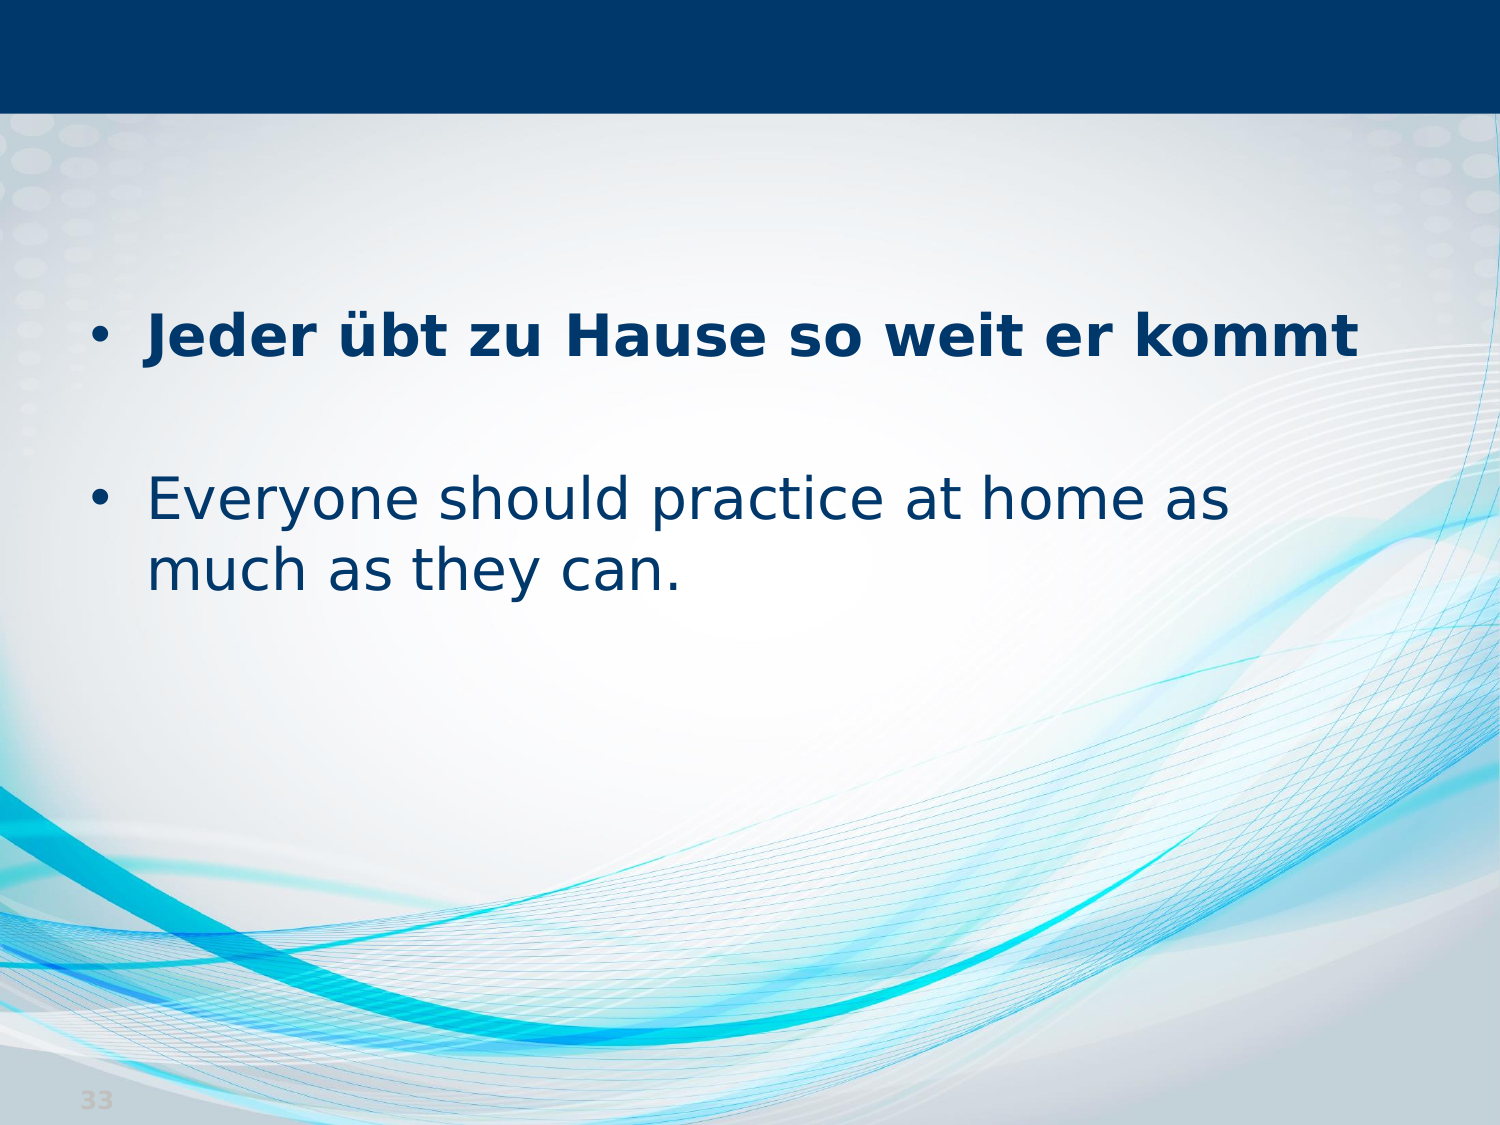

#
Jeder übt zu Hause so weit er kommt

Everyone should practice at home as much as they can.
33